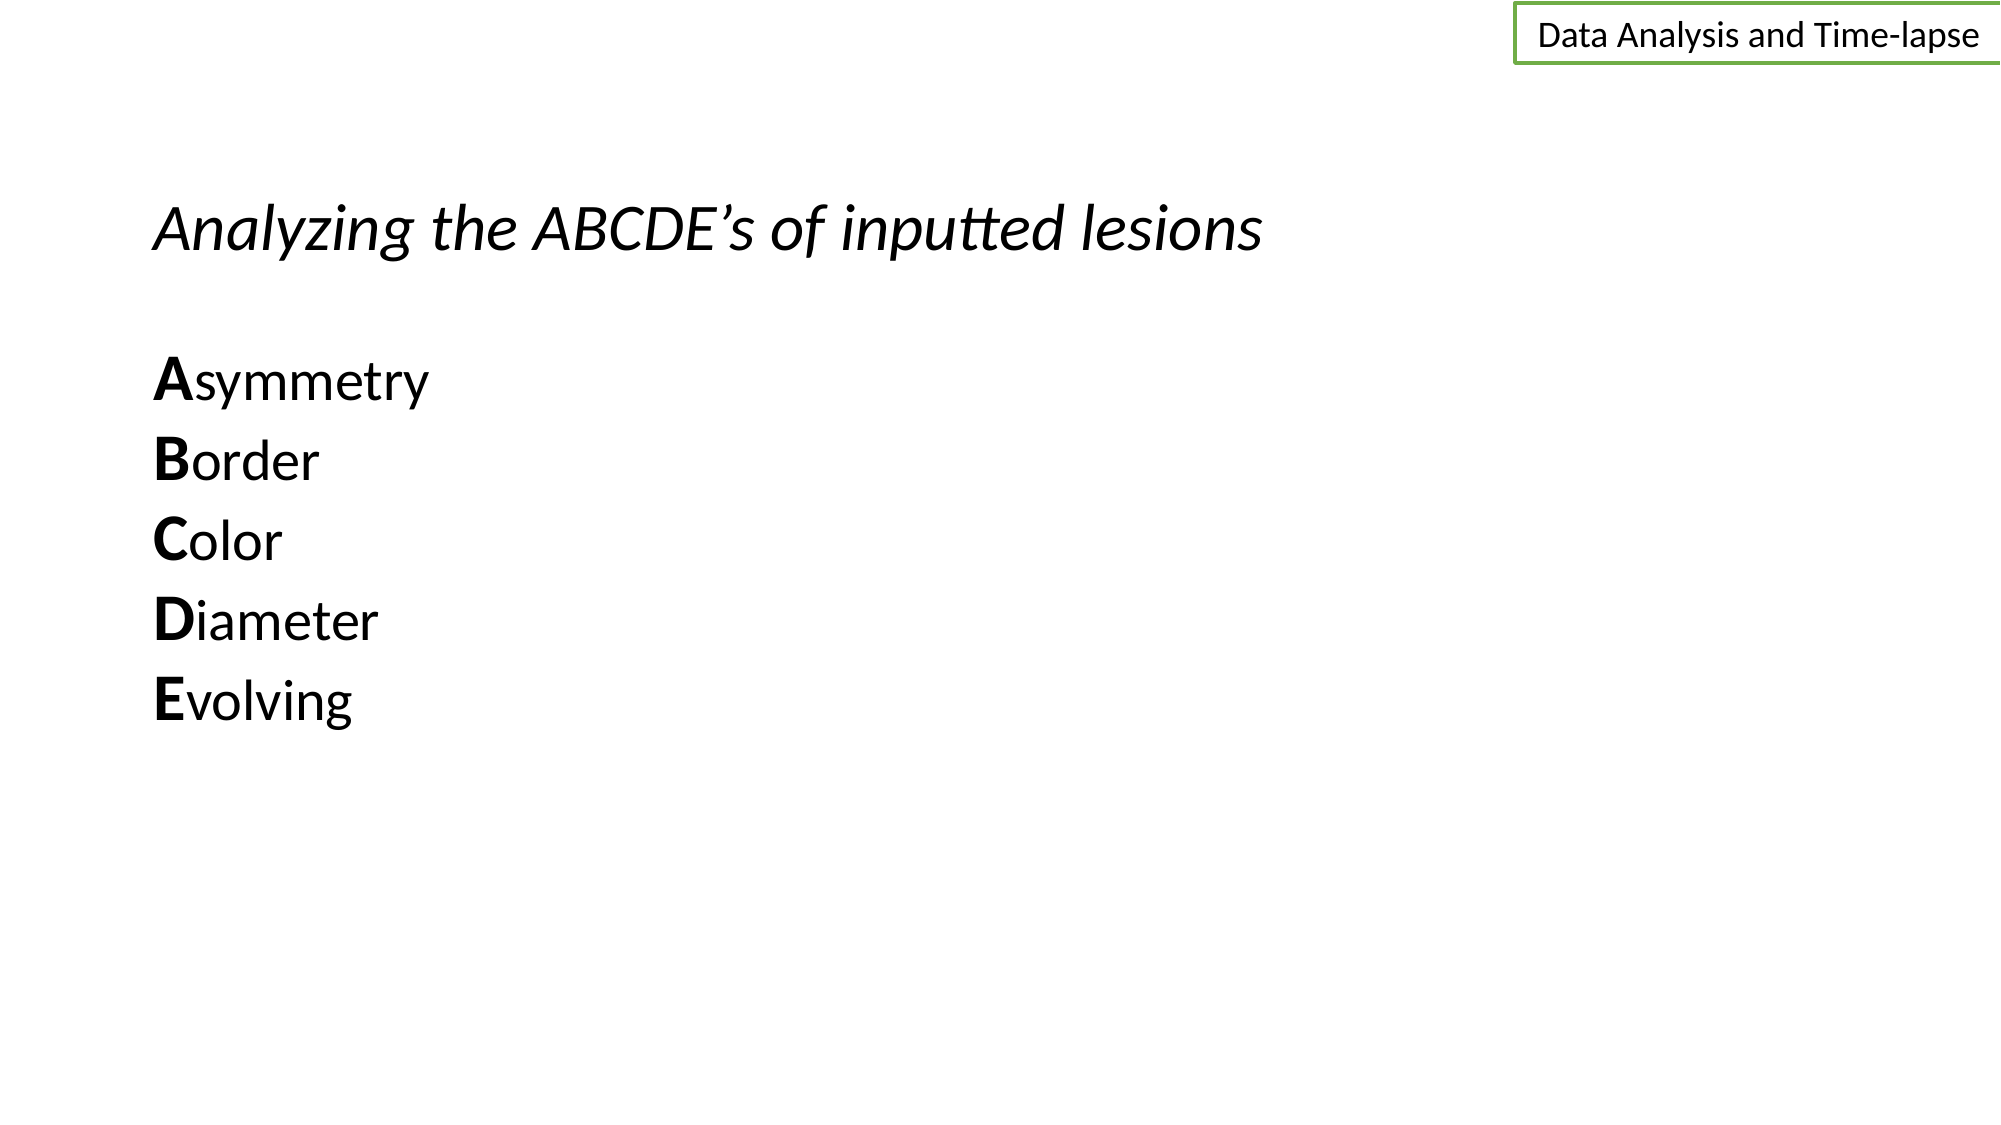

Data Analysis and Time-lapse
Analyzing the ABCDE’s of inputted lesions

Asymmetry
Border
Color
Diameter
Evolving